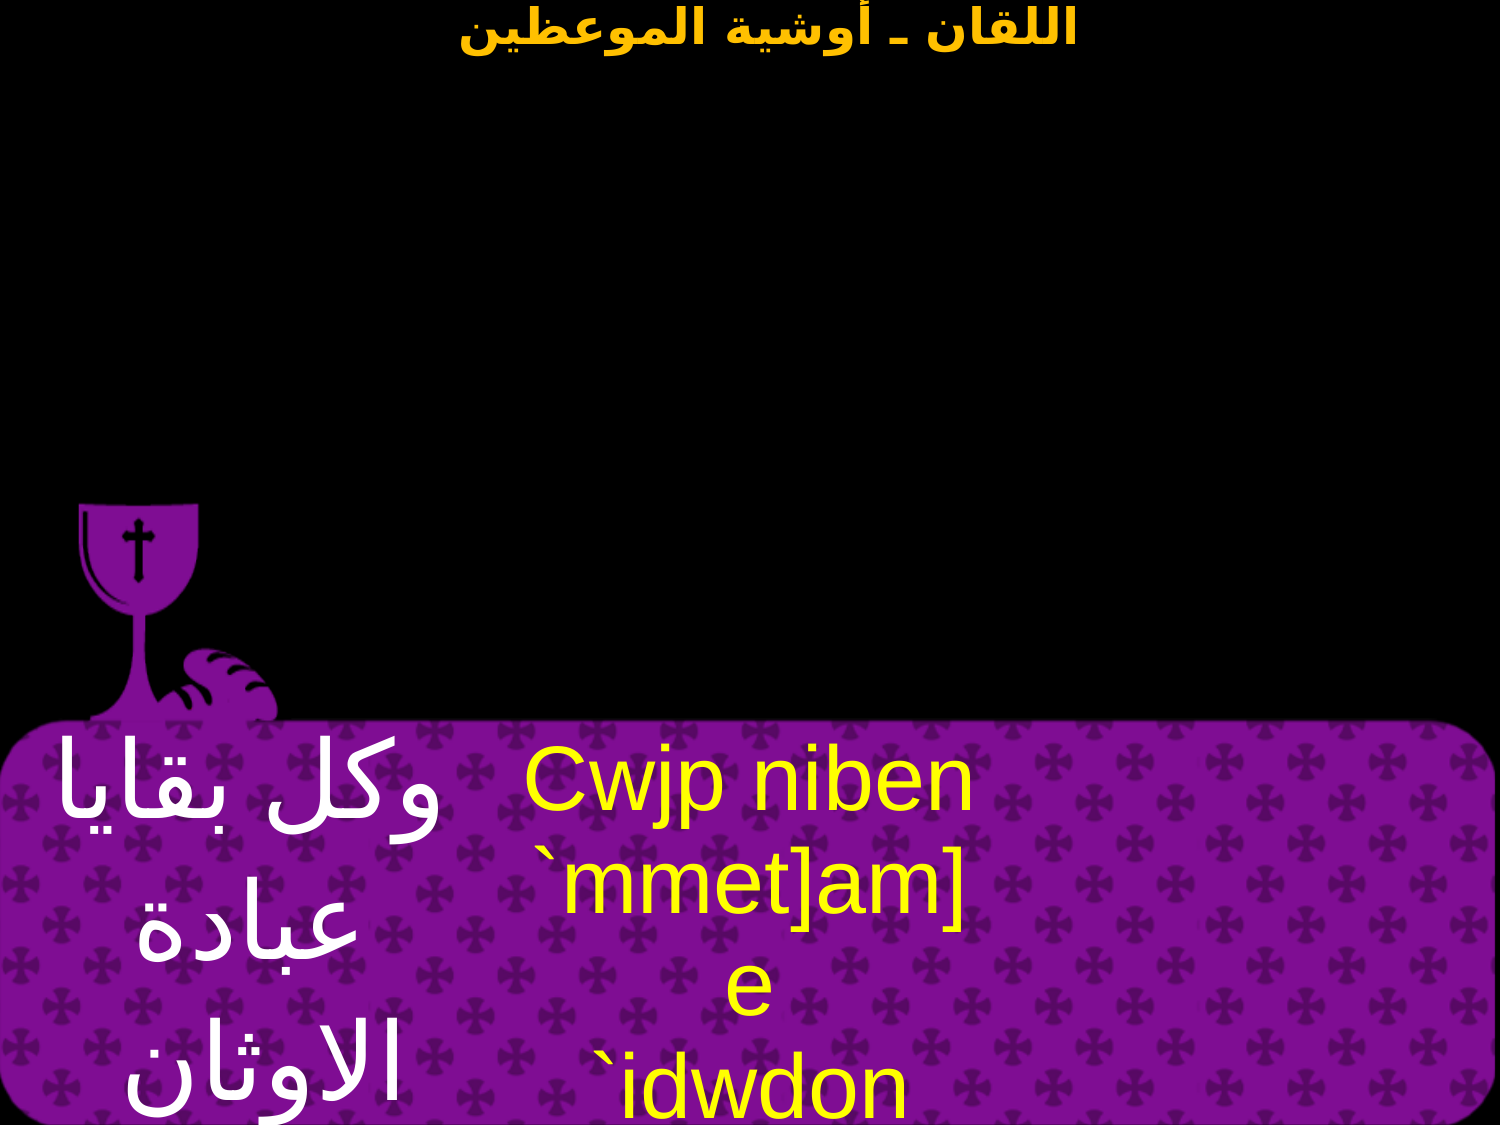

| وكل بقايا عبادة الاوثان | Cwjp niben `mmet]am]e `idwdon |  |
| --- | --- | --- |